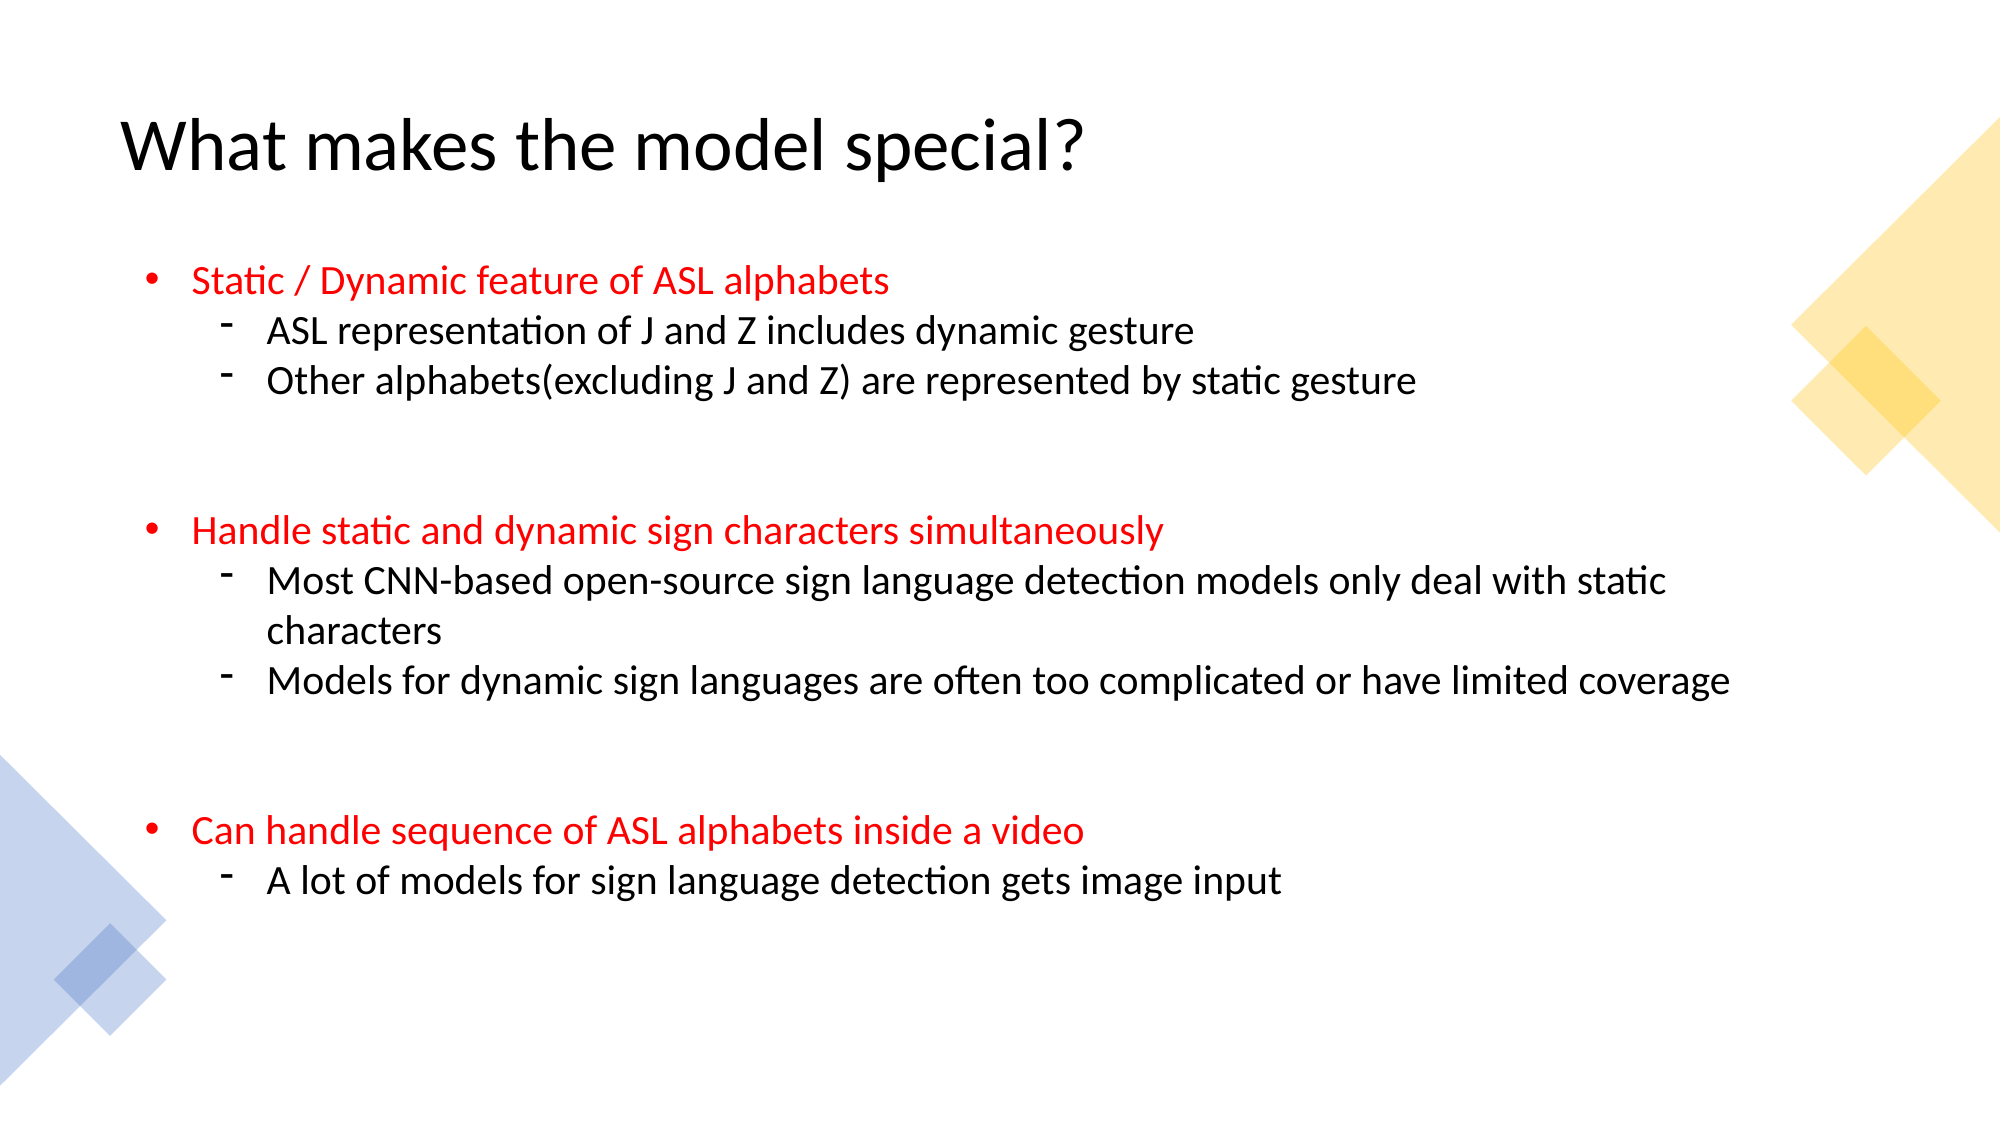

# What makes the model special?

Static / Dynamic feature of ASL alphabets
ASL representation of J and Z includes dynamic gesture
Other alphabets(excluding J and Z) are represented by static gesture

Handle static and dynamic sign characters simultaneously
Most CNN-based open-source sign language detection models only deal with static characters
Models for dynamic sign languages are often too complicated or have limited coverage

Can handle sequence of ASL alphabets inside a video
A lot of models for sign language detection gets image input